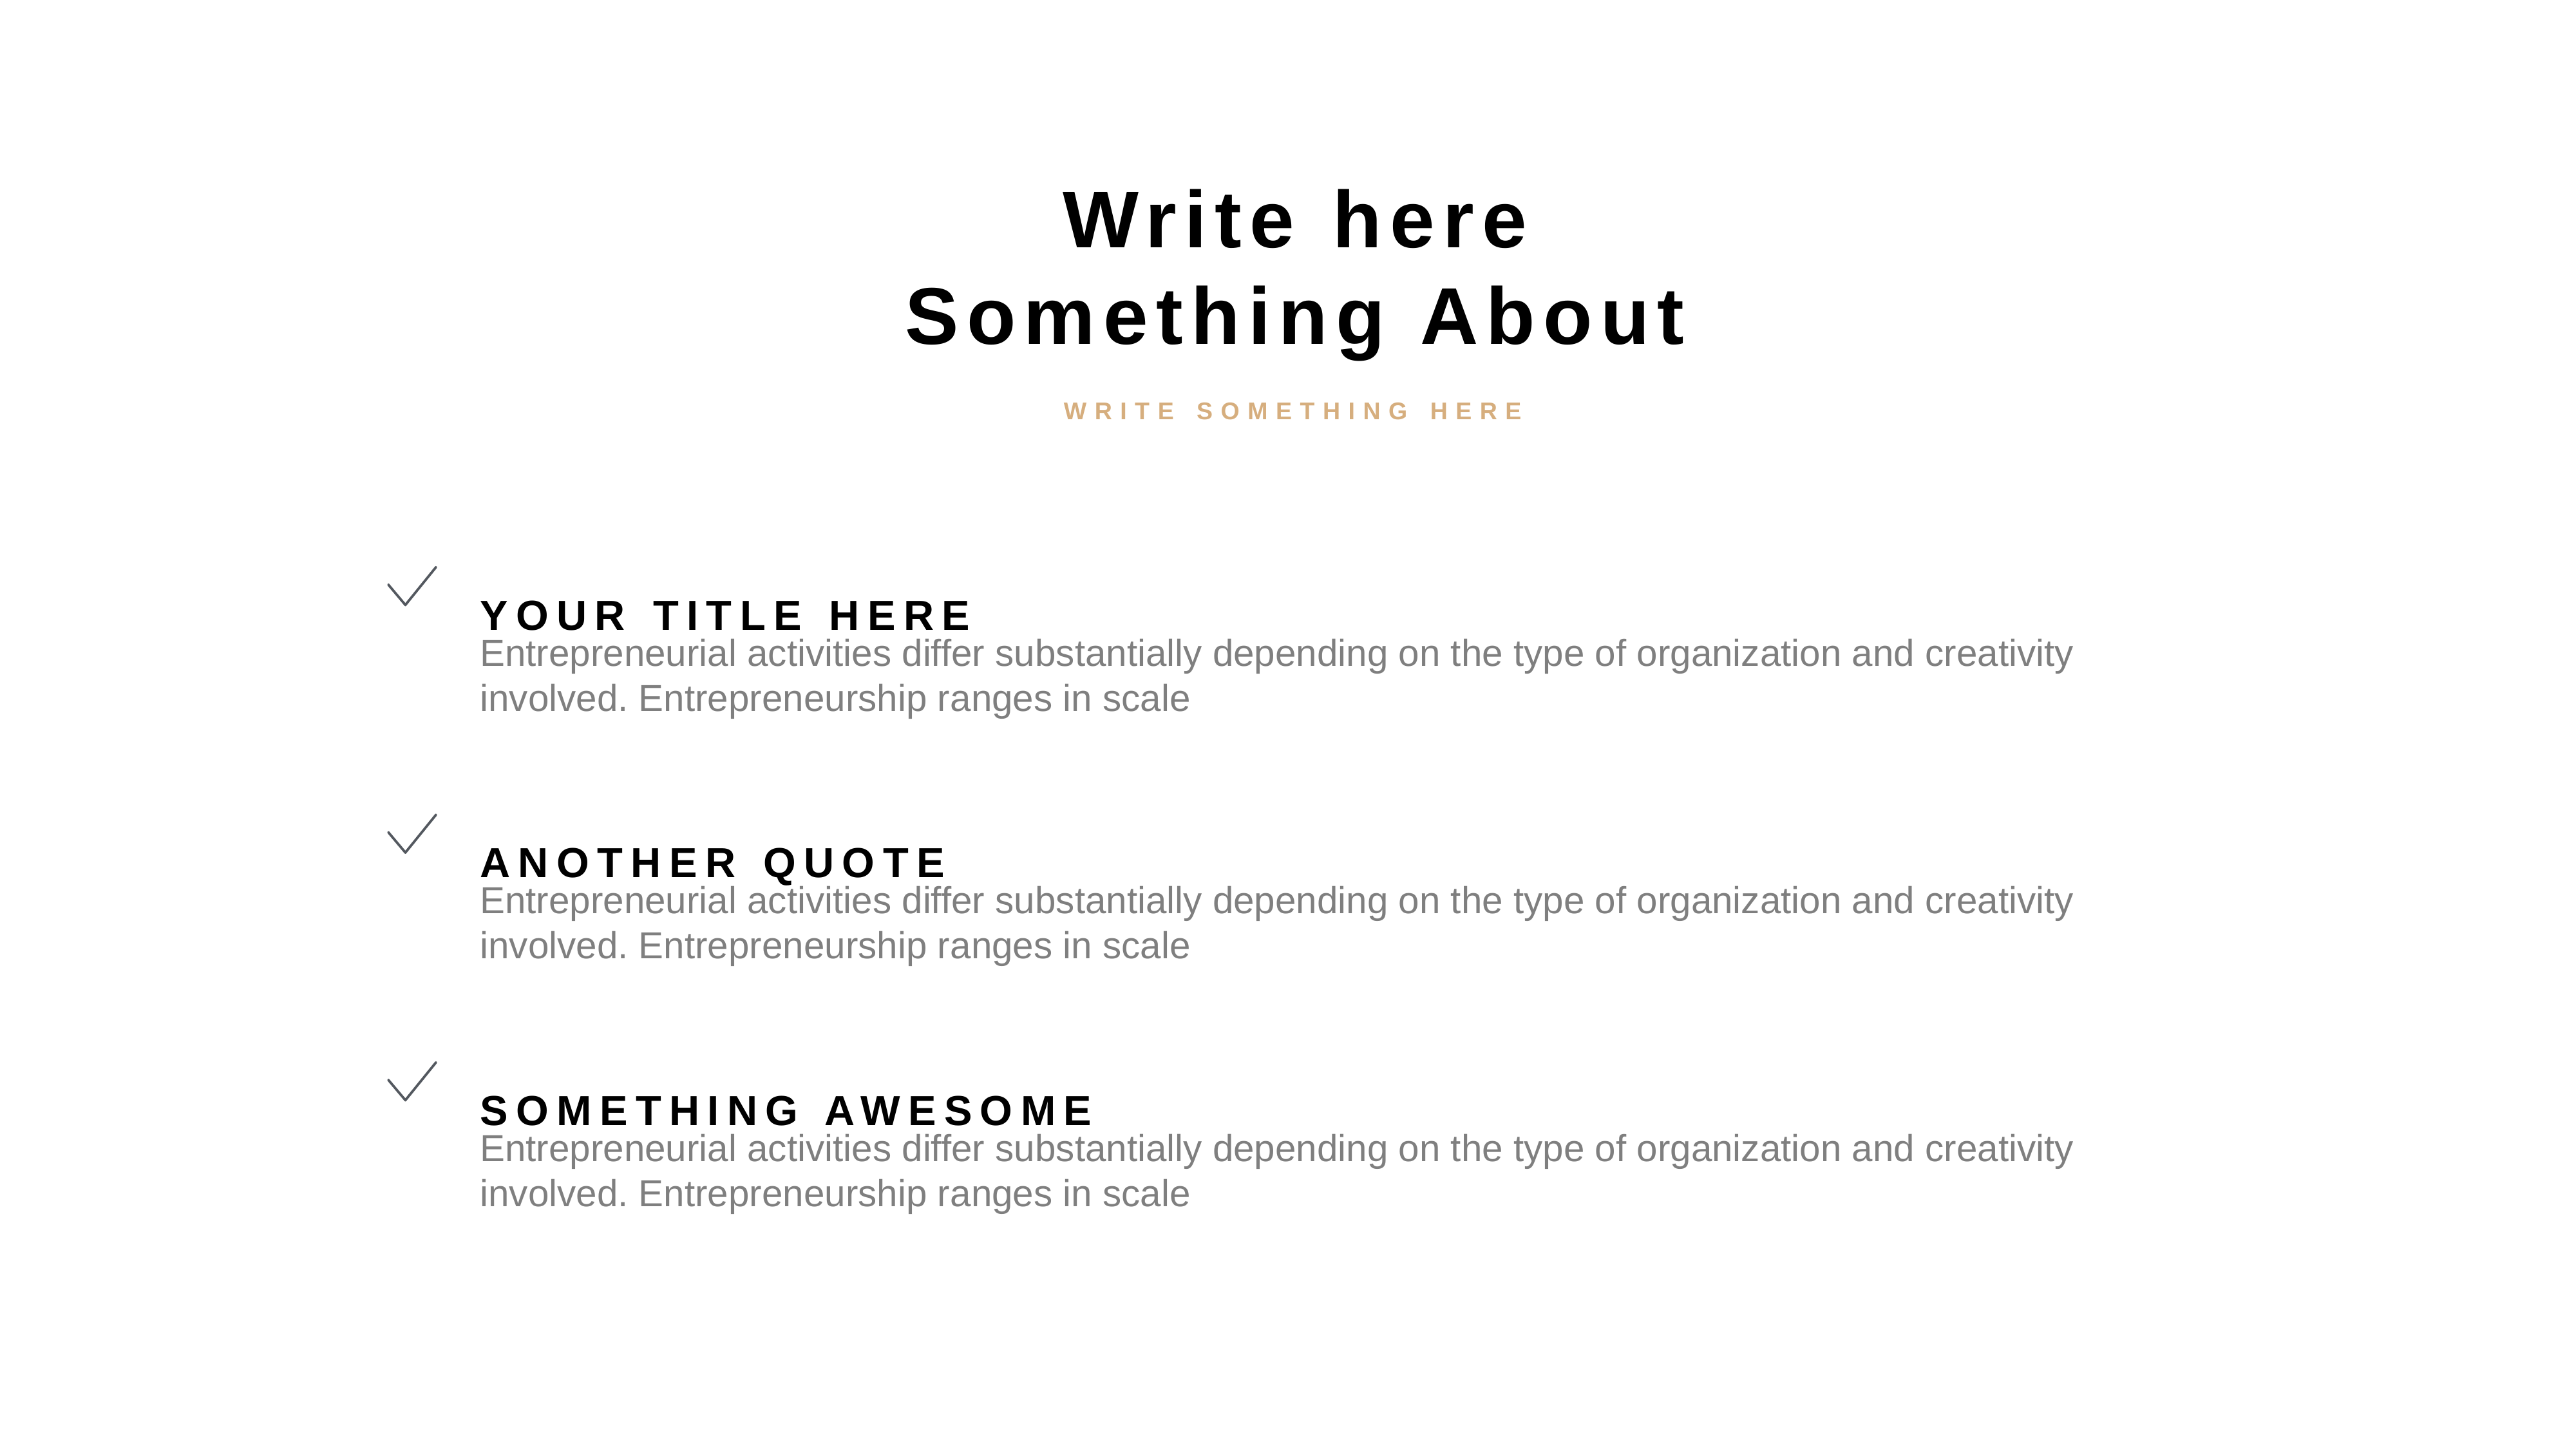

Write here
Something About
WRITE SOMETHING HERE
YOUR TITLE HERE

Entrepreneurial activities differ substantially depending on the type of organization and creativity involved. Entrepreneurship ranges in scale
ANOTHER QUOTE

Entrepreneurial activities differ substantially depending on the type of organization and creativity involved. Entrepreneurship ranges in scale
SOMETHING AWESOME

Entrepreneurial activities differ substantially depending on the type of organization and creativity involved. Entrepreneurship ranges in scale